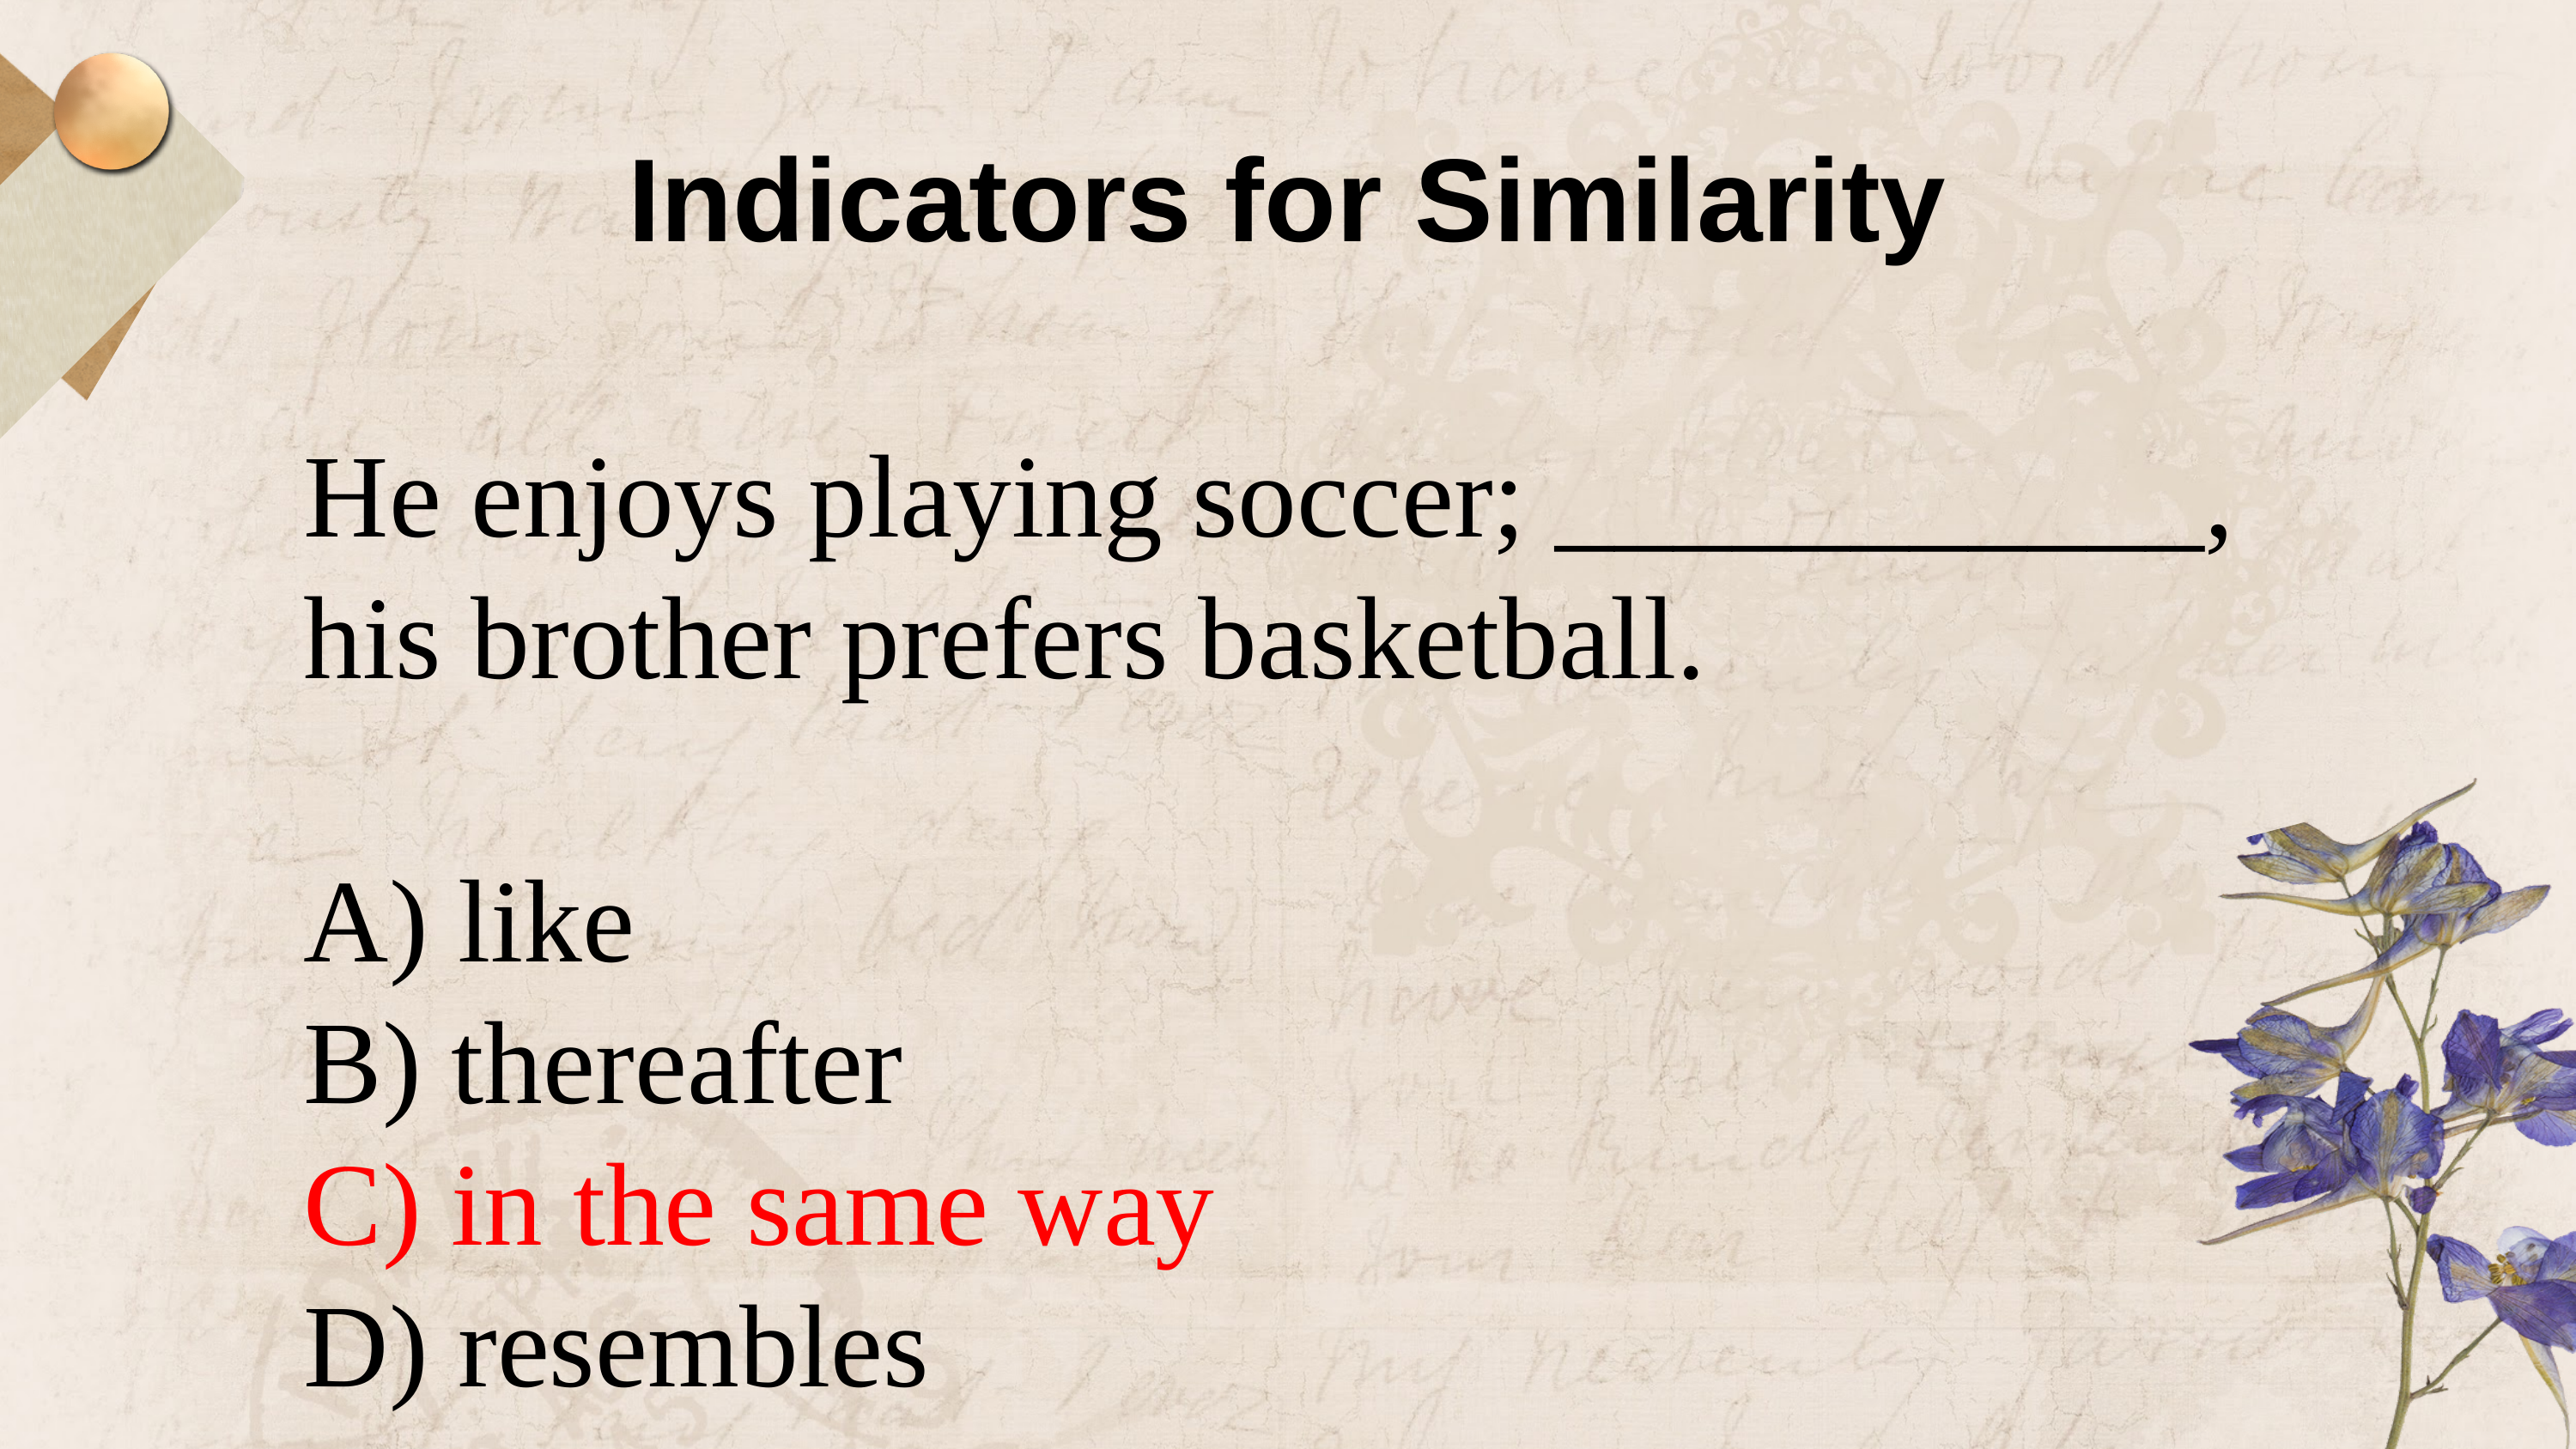

Indicators for Similarity

He enjoys playing soccer; ___________, his brother prefers basketball.

A) like
B) thereafter
C) in the same way
D) resembles